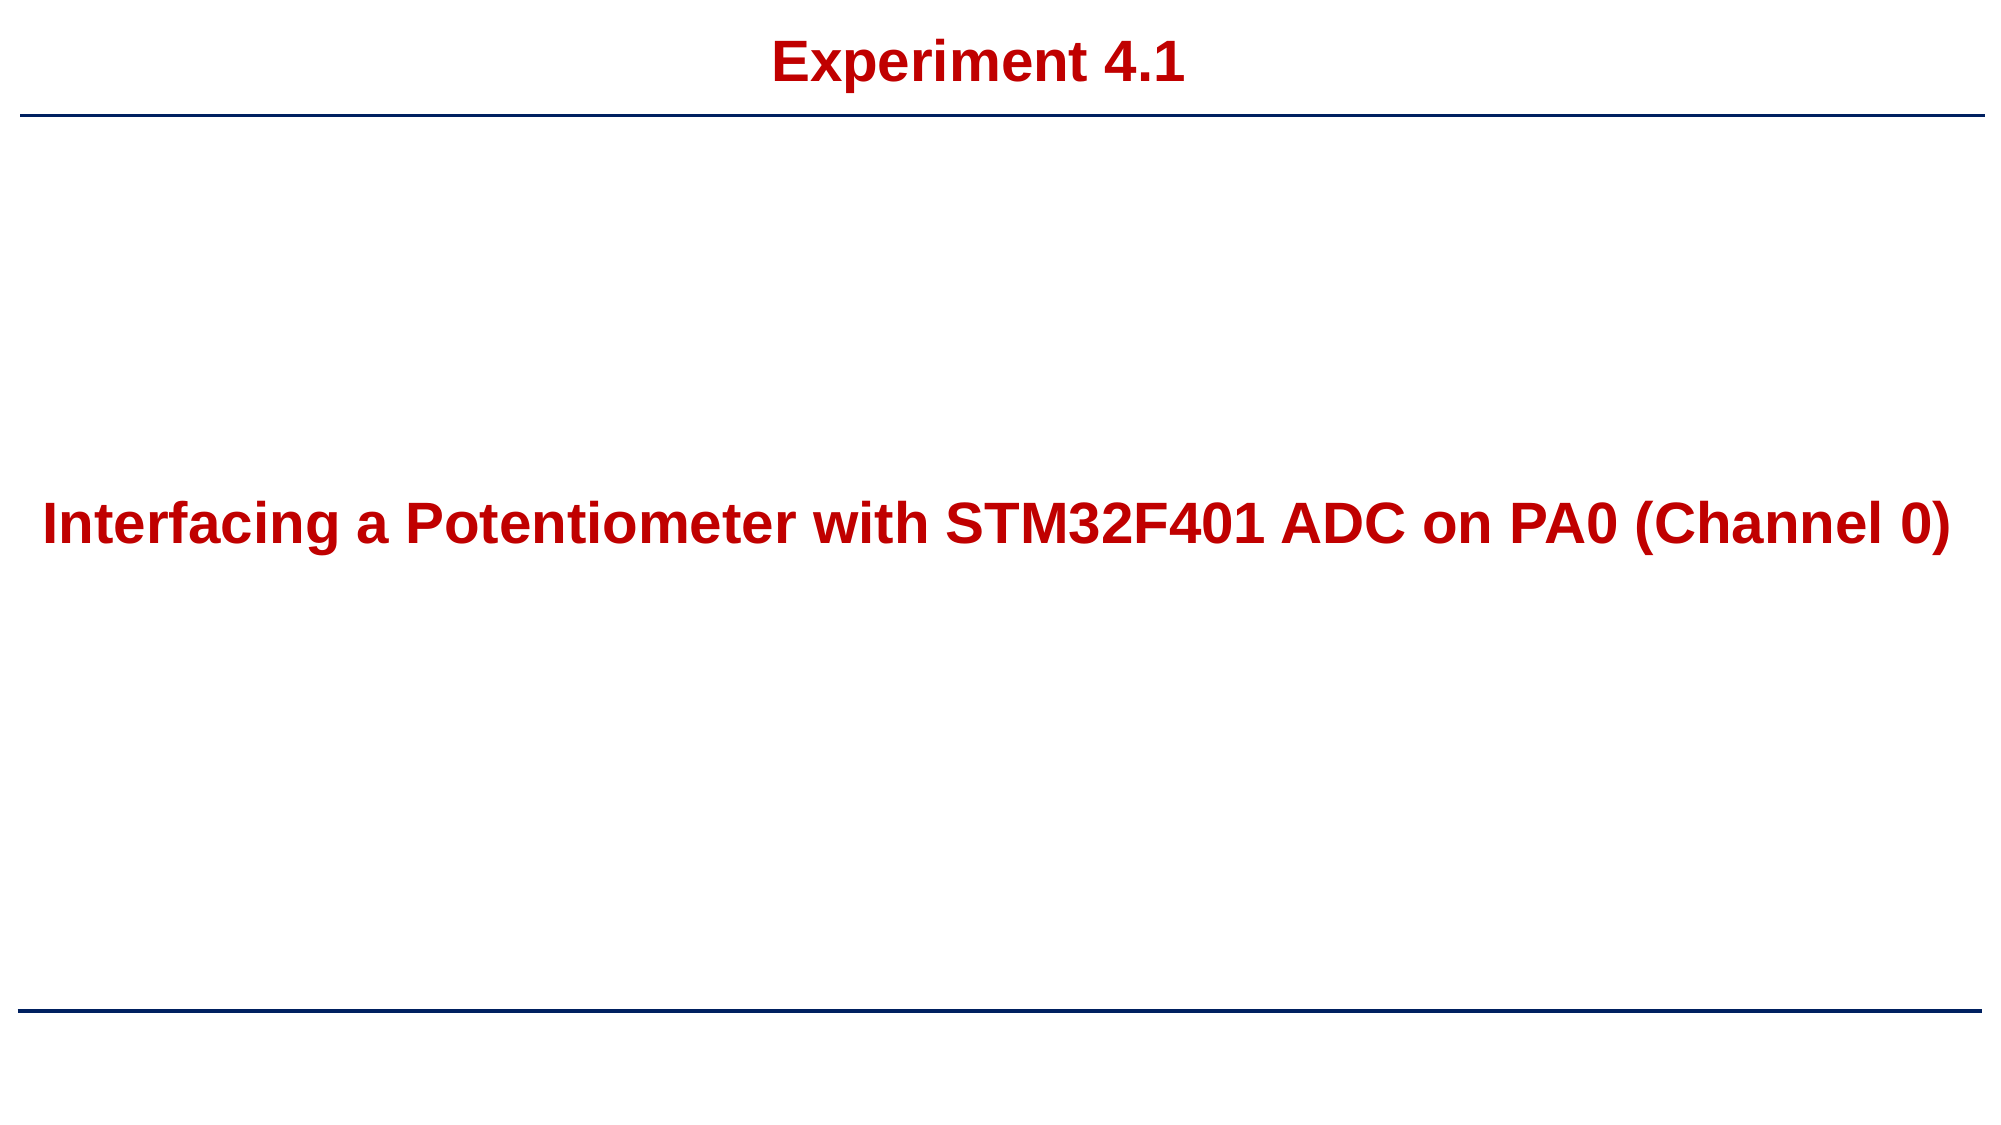

Experiment 4.1
# Interfacing a Potentiometer with STM32F401 ADC on PA0 (Channel 0)